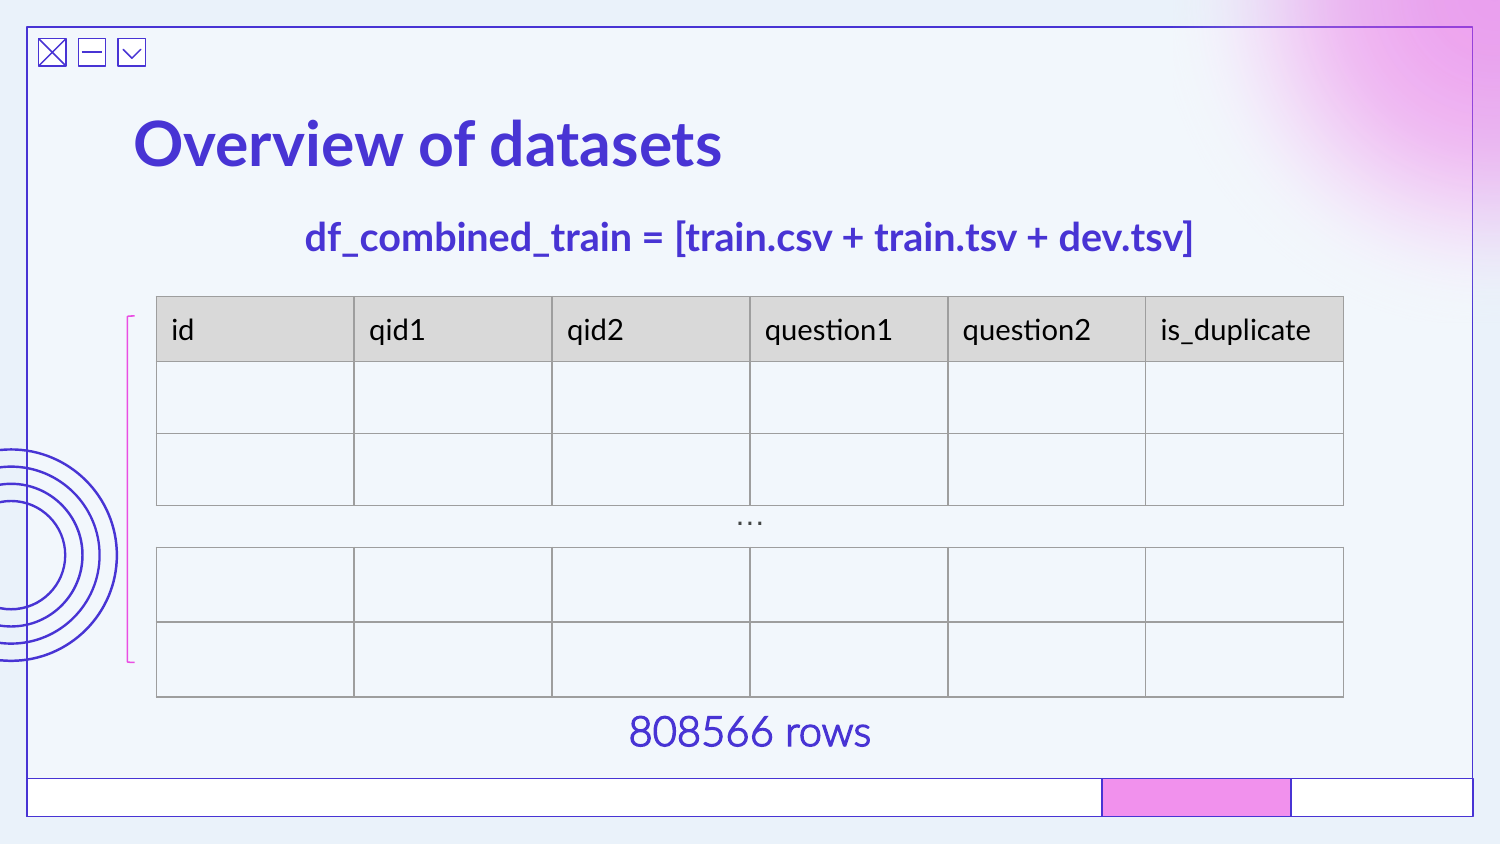

# Overview of datasets
df_combined_train = [train.csv + train.tsv + dev.tsv]
| id | qid1 | qid2 | question1 | question2 | is\_duplicate |
| --- | --- | --- | --- | --- | --- |
|  |  |  |  |  |  |
|  |  |  |  |  |  |

…
|  |  |  |  |  |  |
| --- | --- | --- | --- | --- | --- |
|  |  |  |  |  |  |
808566 rows